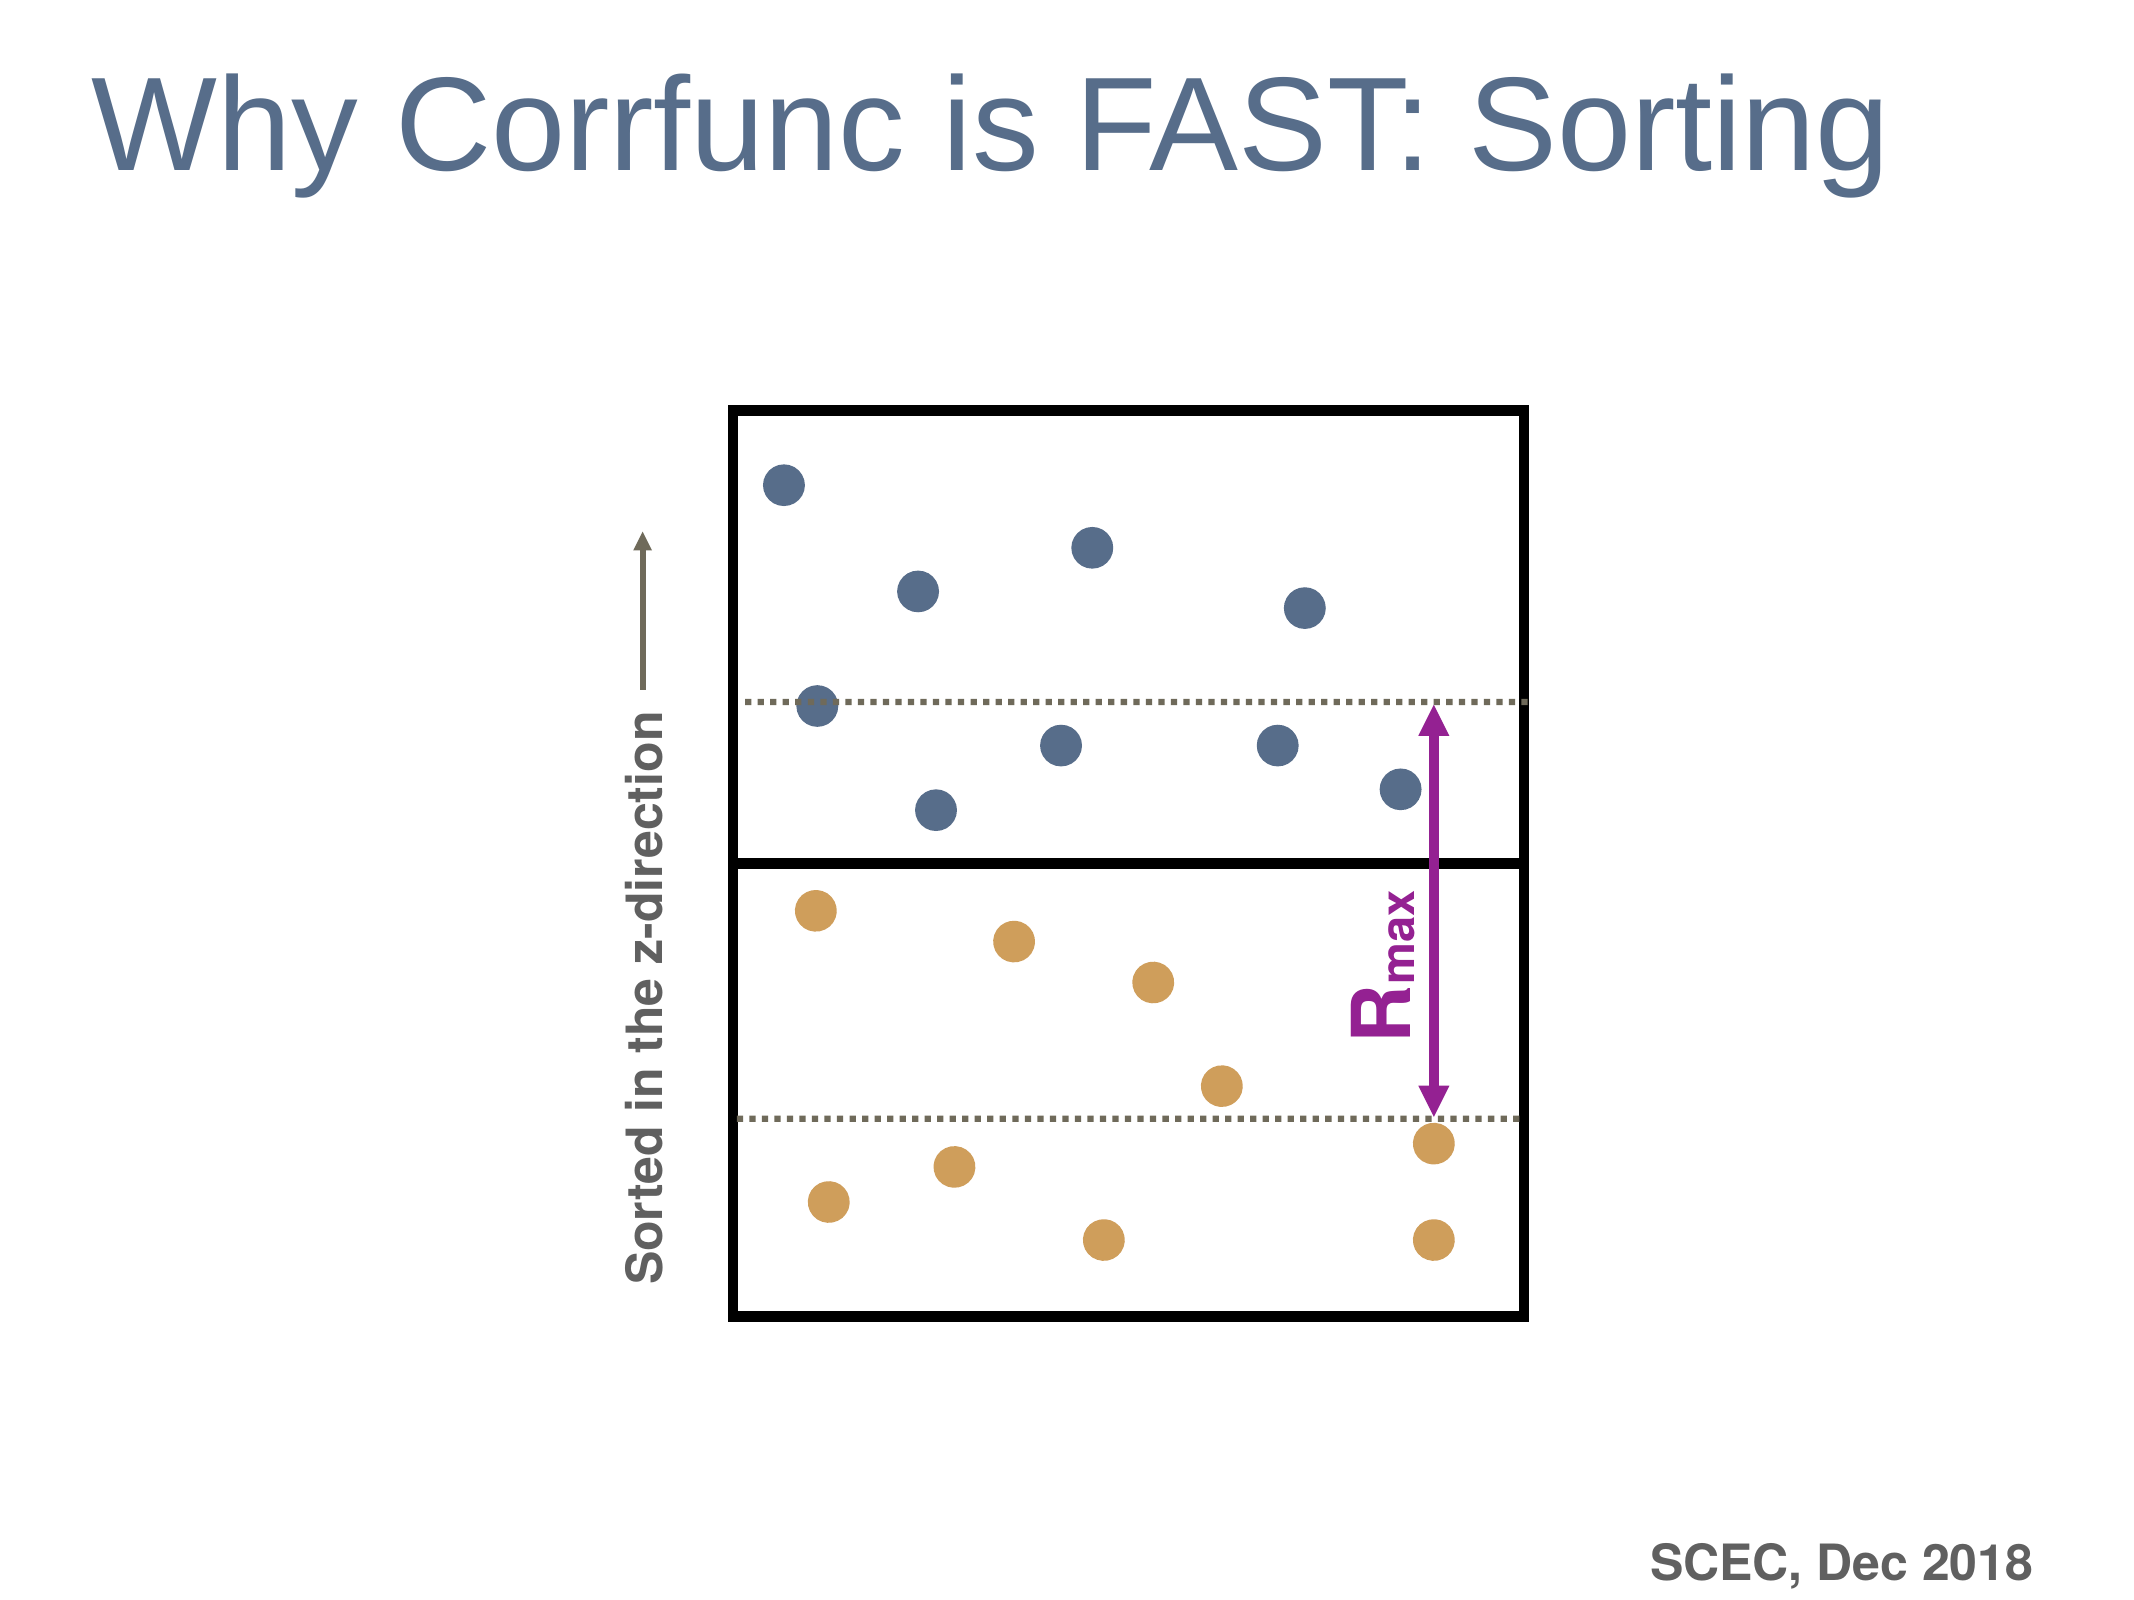

# Why Corrfunc is FAST: Sorting

Sorted in the z-direction

Rmax